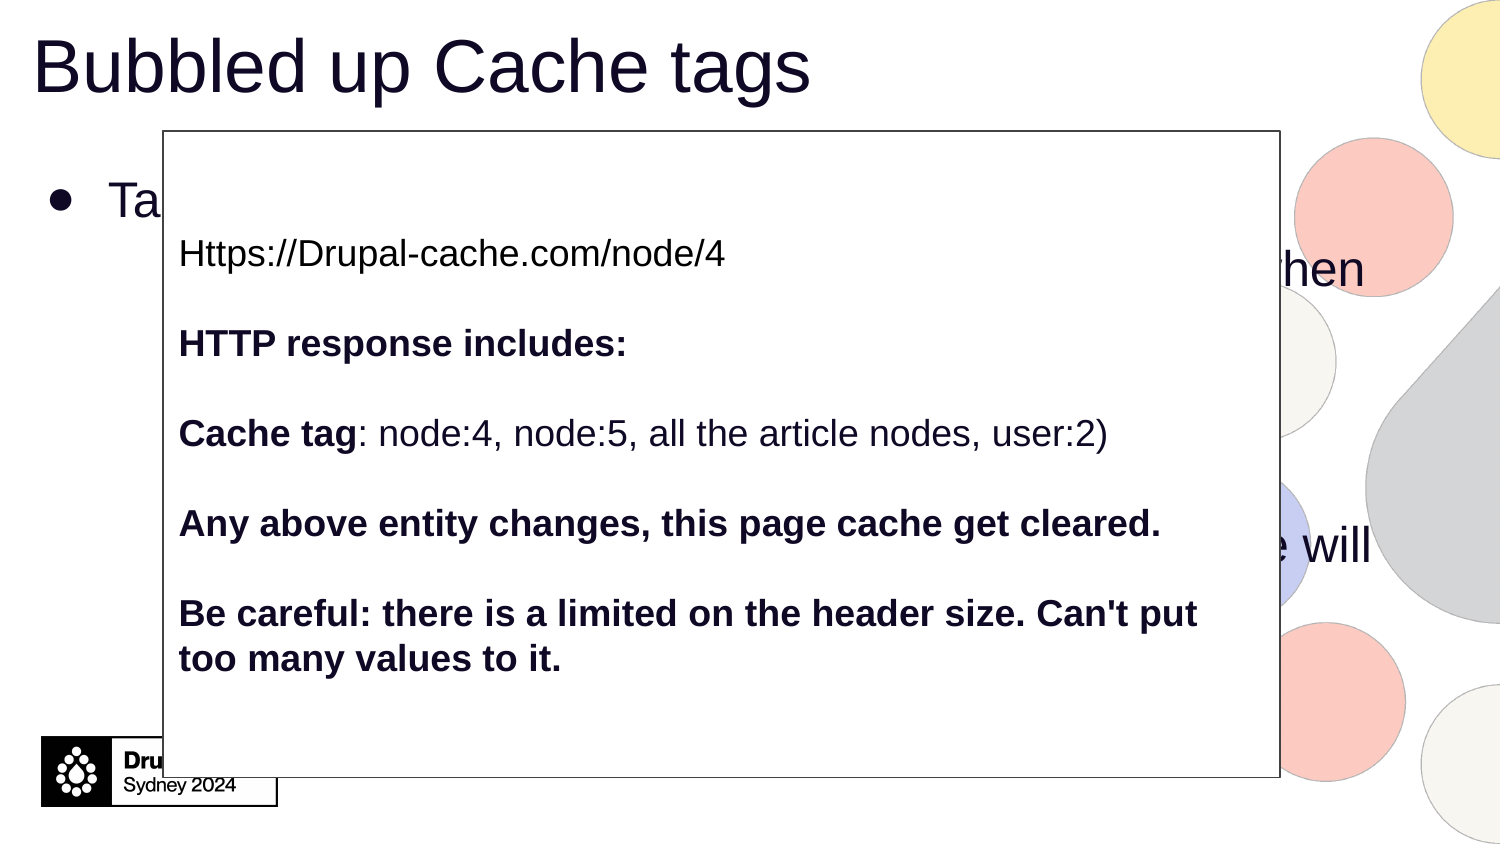

# Bubbled up Cache tags

Https://Drupal-cache.com/node/4

HTTP response includes:

Cache tag: node:4, node:5, all the article nodes, user:2)

Any above entity changes, this page cache get cleared.

Be careful: there is a limited on the header size. Can't put too many values to it.
Https://Drupal-cache.com/node/4
Tags applied to the render entity
Node:1 - Current page cache will be cleared when node 1 is updated
Node_list:article - Current page cache will be cleared when the article list is updated
<entity type ID:entity ID> - Current page cache will be cleared when entity X is updated

Referenced Feature news (node:5)
User information
(user:2)
Related news (node 1)
Related news (node 2)
Related news (node 3)
News article view